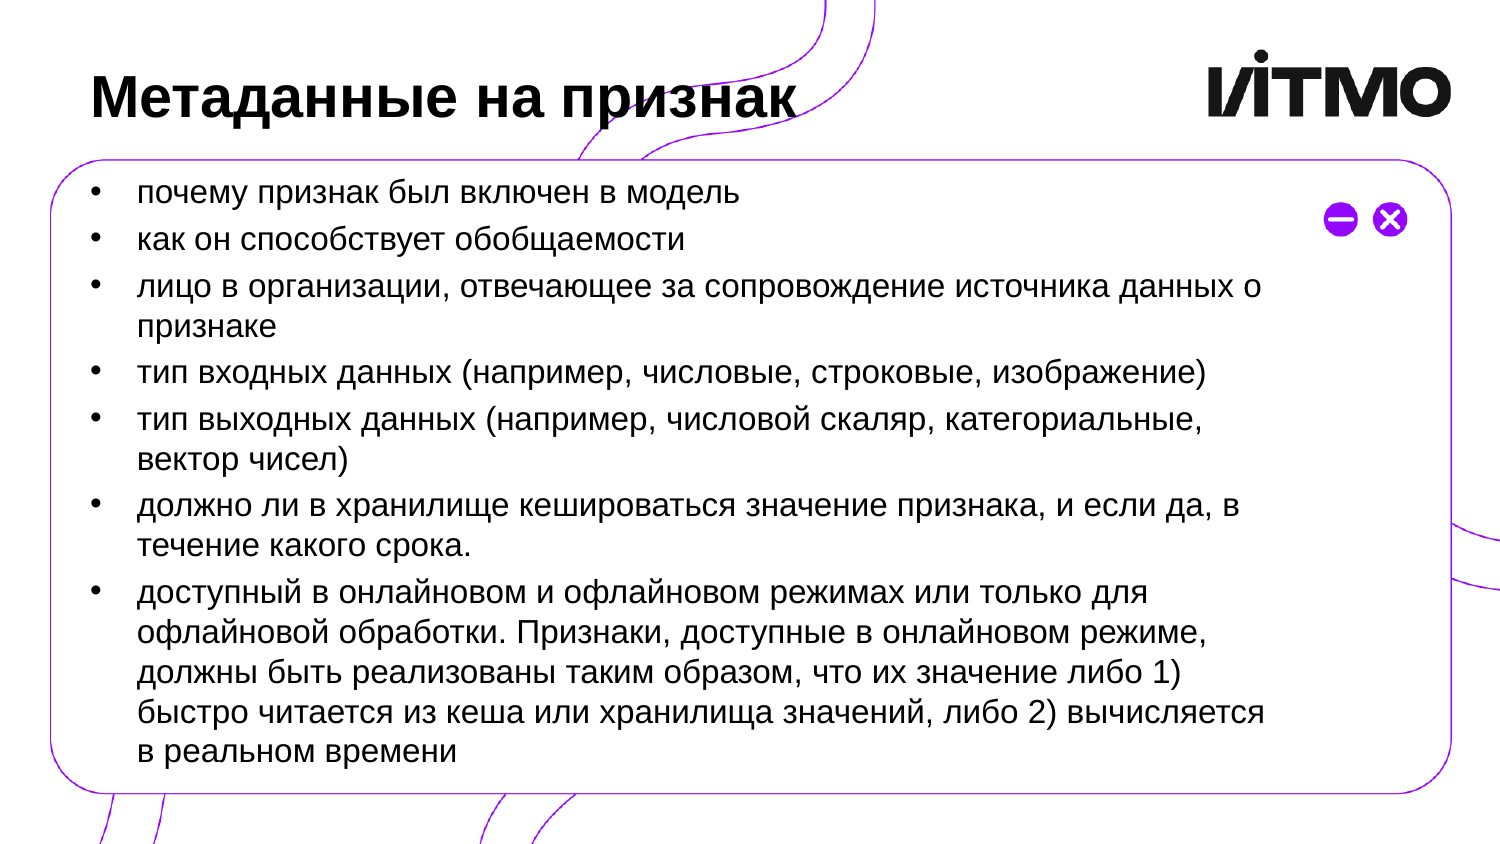

# Метаданные на признак
почему признак был включен в модель
как он способствует обобщаемости
лицо в организации, отвечающее за сопровождение источника данных о признаке
тип входных данных (например, числовые, строковые, изображение)
тип выходных данных (например, числовой скаляр, категориальные, вектор чисел)
должно ли в хранилище кешироваться значение признака, и если да, в течение какого срока.
доступный в онлайновом и офлайновом режимах или только для офлайновой обработки. Признаки, доступные в онлайновом режиме, должны быть реализованы таким образом, что их значение либо 1) быстро читается из кеша или хранилища значений, либо 2) вычисляется в реальном времени